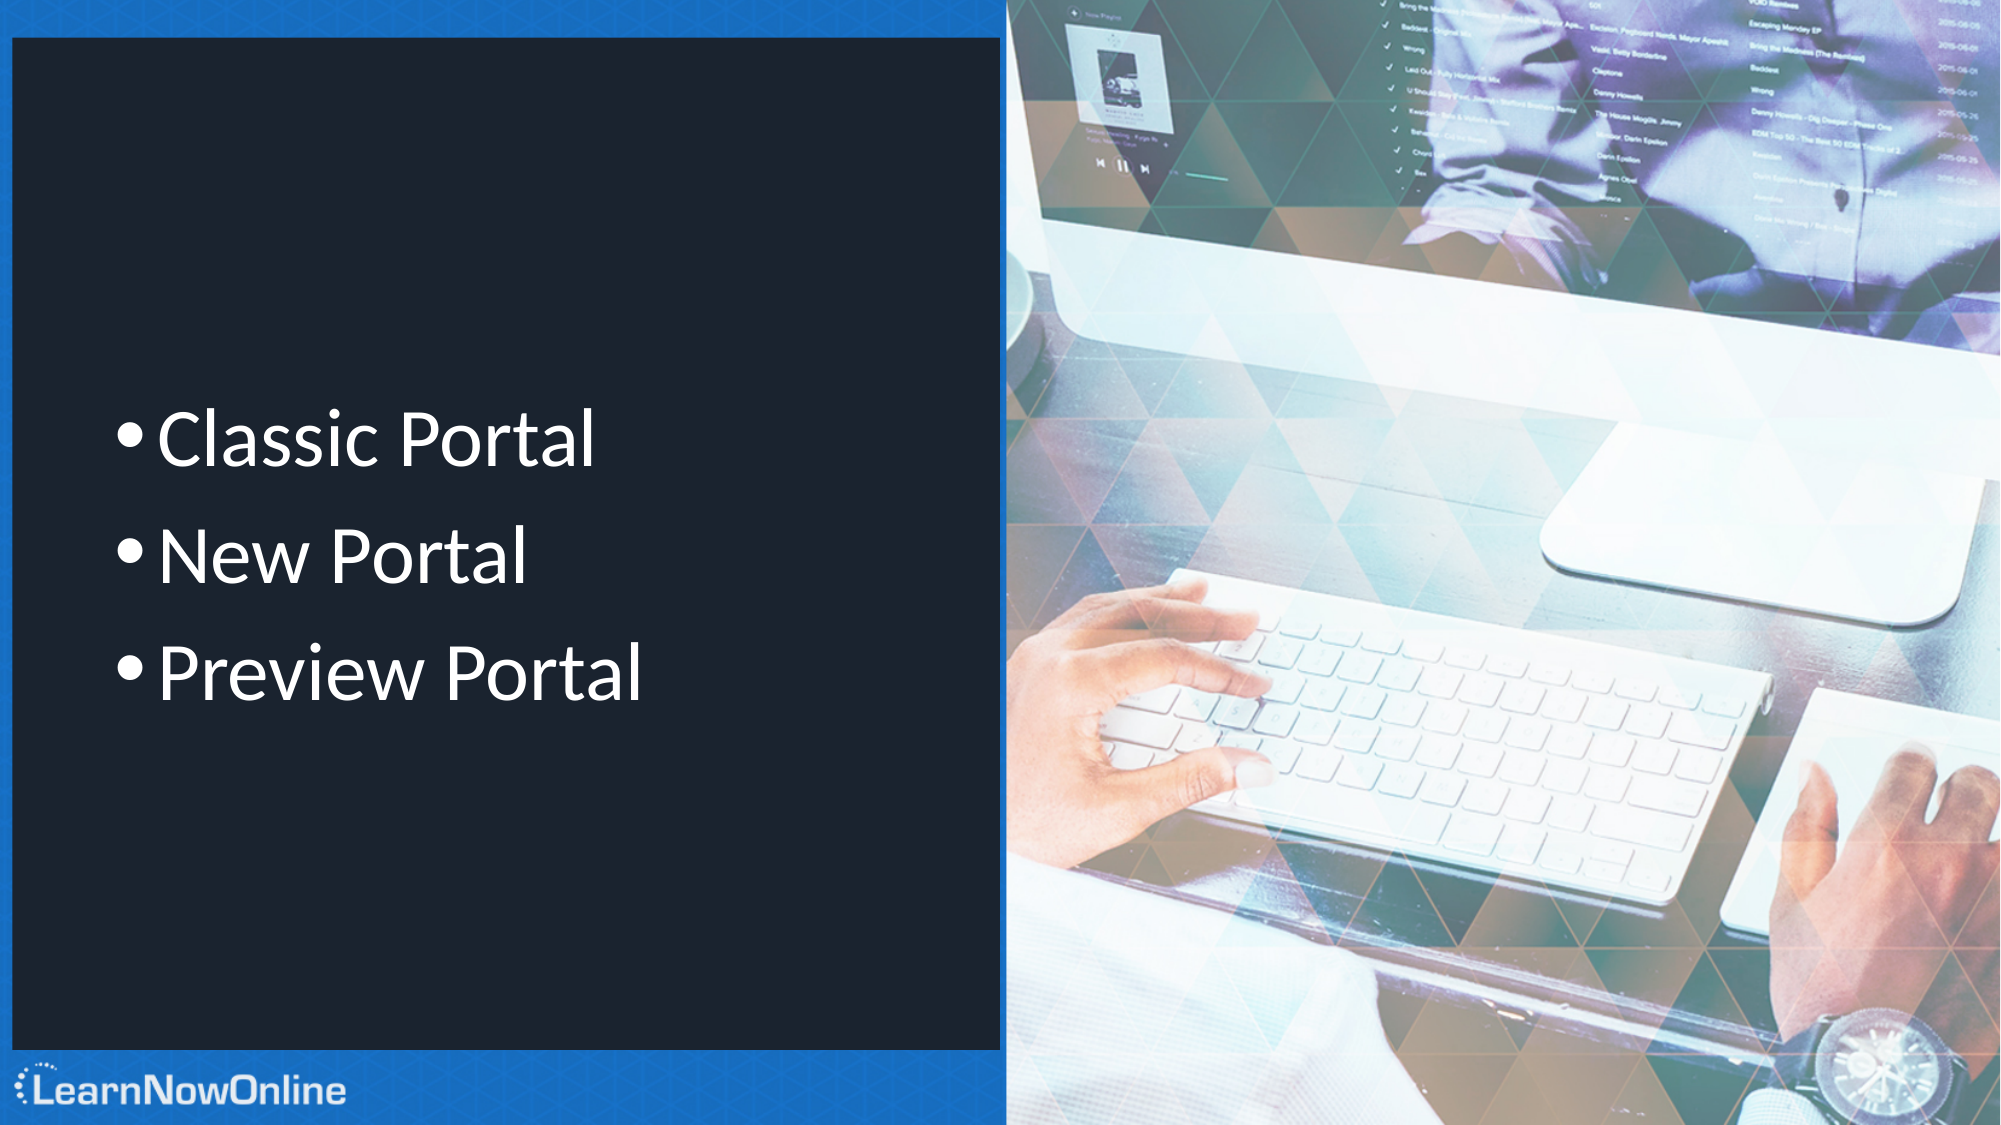

#
Classic Portal
New Portal
Preview Portal